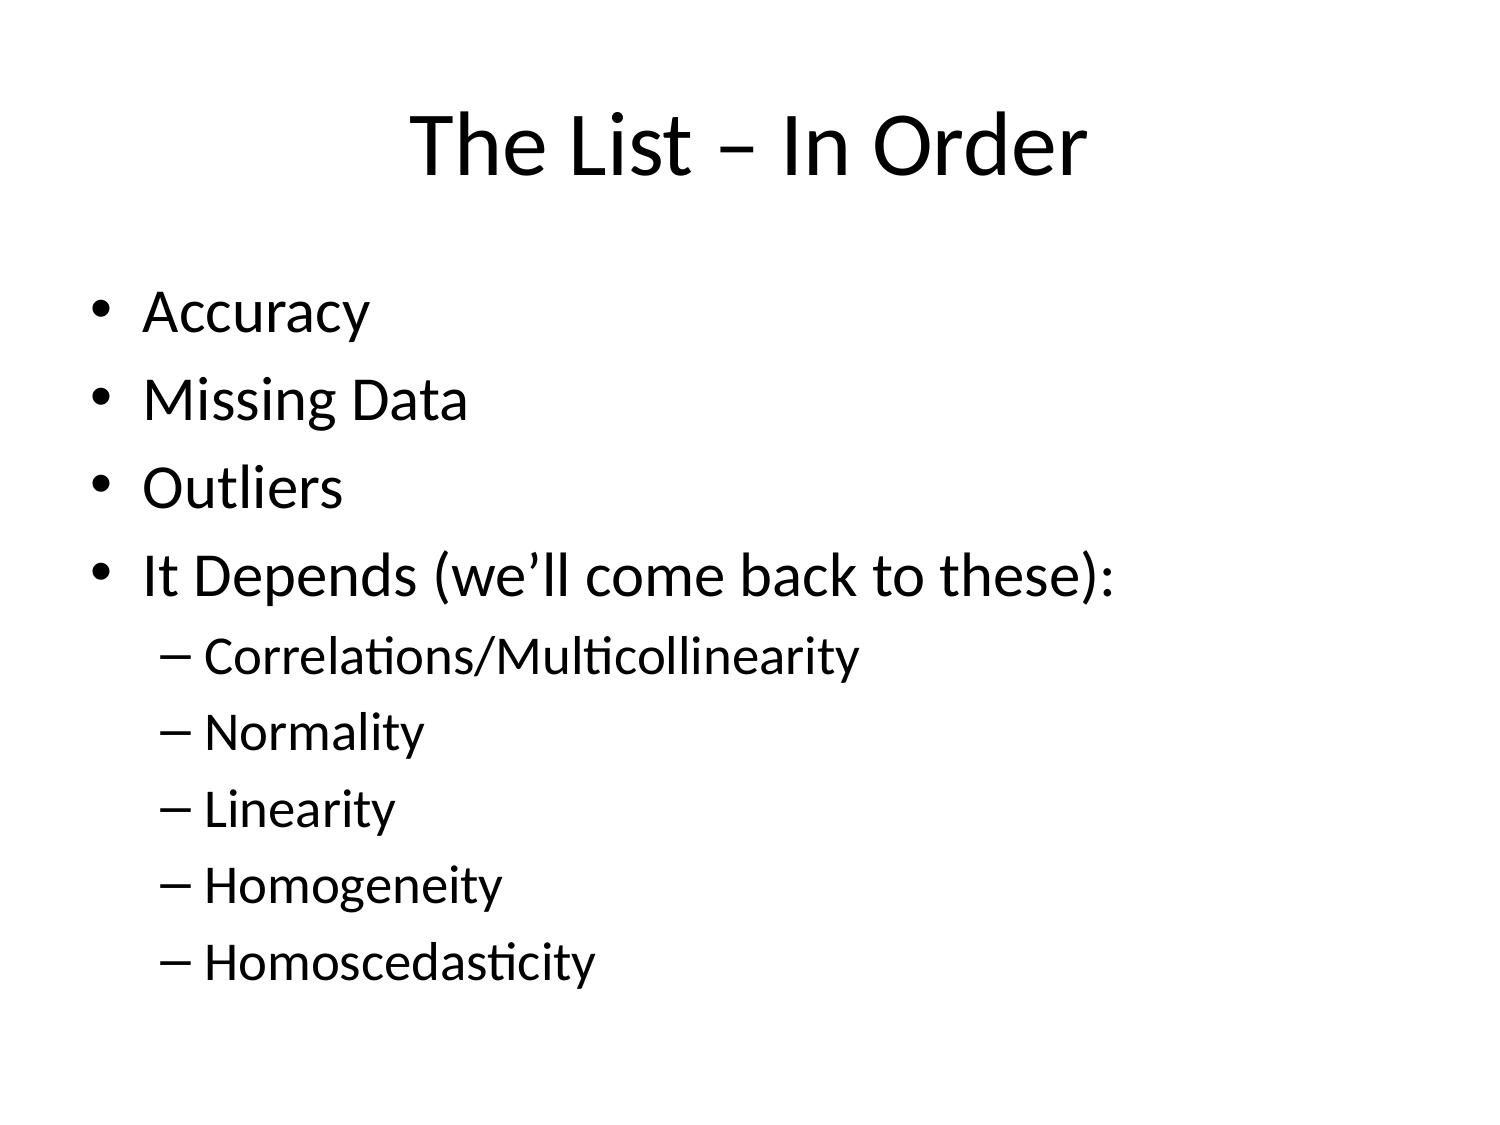

# The List – In Order
Accuracy
Missing Data
Outliers
It Depends (we’ll come back to these):
Correlations/Multicollinearity
Normality
Linearity
Homogeneity
Homoscedasticity